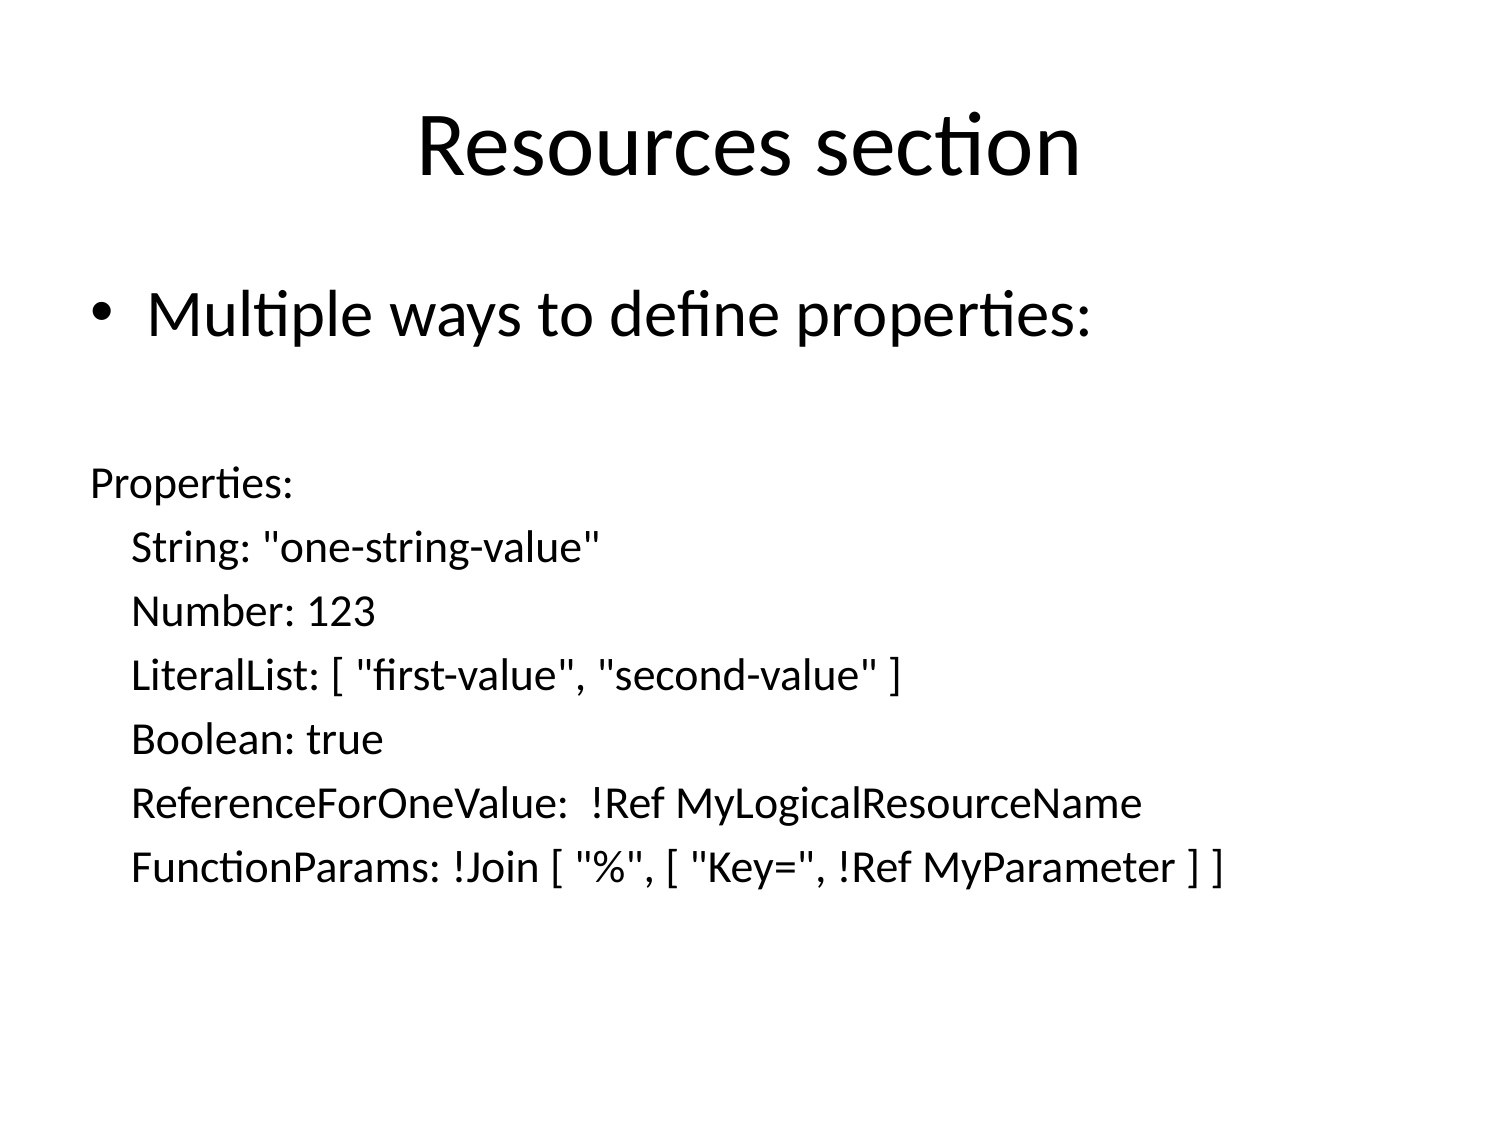

# Resources section
Multiple ways to define properties:

Properties:
    String: "one-string-value"
    Number: 123
    LiteralList: [ "first-value", "second-value" ]
    Boolean: true
    ReferenceForOneValue:  !Ref MyLogicalResourceName
    FunctionParams: !Join [ "%", [ "Key=", !Ref MyParameter ] ]